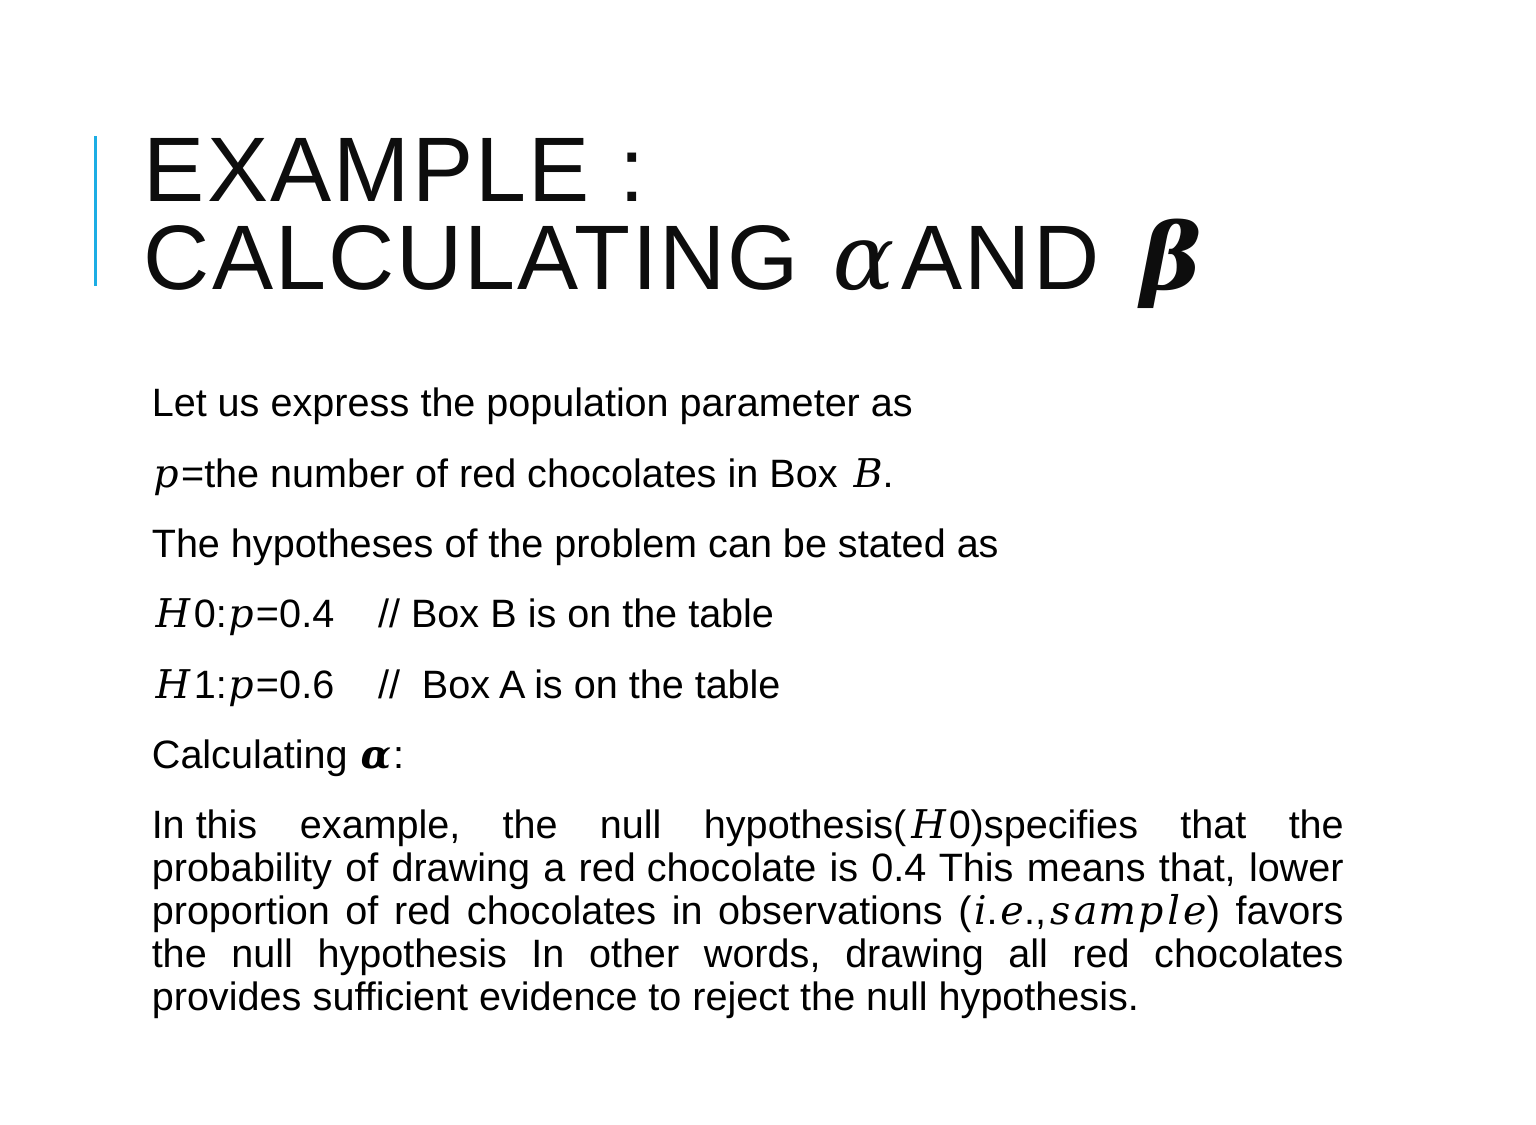

# EXAMPLE : CALCULATING 𝛼AND 𝜷
Let us express the population parameter as
𝑝=the number of red chocolates in Box 𝐵.
The hypotheses of the problem can be stated as
𝐻0:𝑝=0.4    // Box B is on the table
𝐻1:𝑝=0.6    //  Box A is on the table
Calculating 𝜶:
In this example, the null hypothesis(𝐻0)specifies that the probability of drawing a red chocolate is 0.4 This means that, lower proportion of red chocolates in observations (𝑖.𝑒.,𝑠𝑎𝑚𝑝𝑙𝑒) favors the null hypothesis In other words, drawing all red chocolates provides sufficient evidence to reject the null hypothesis.